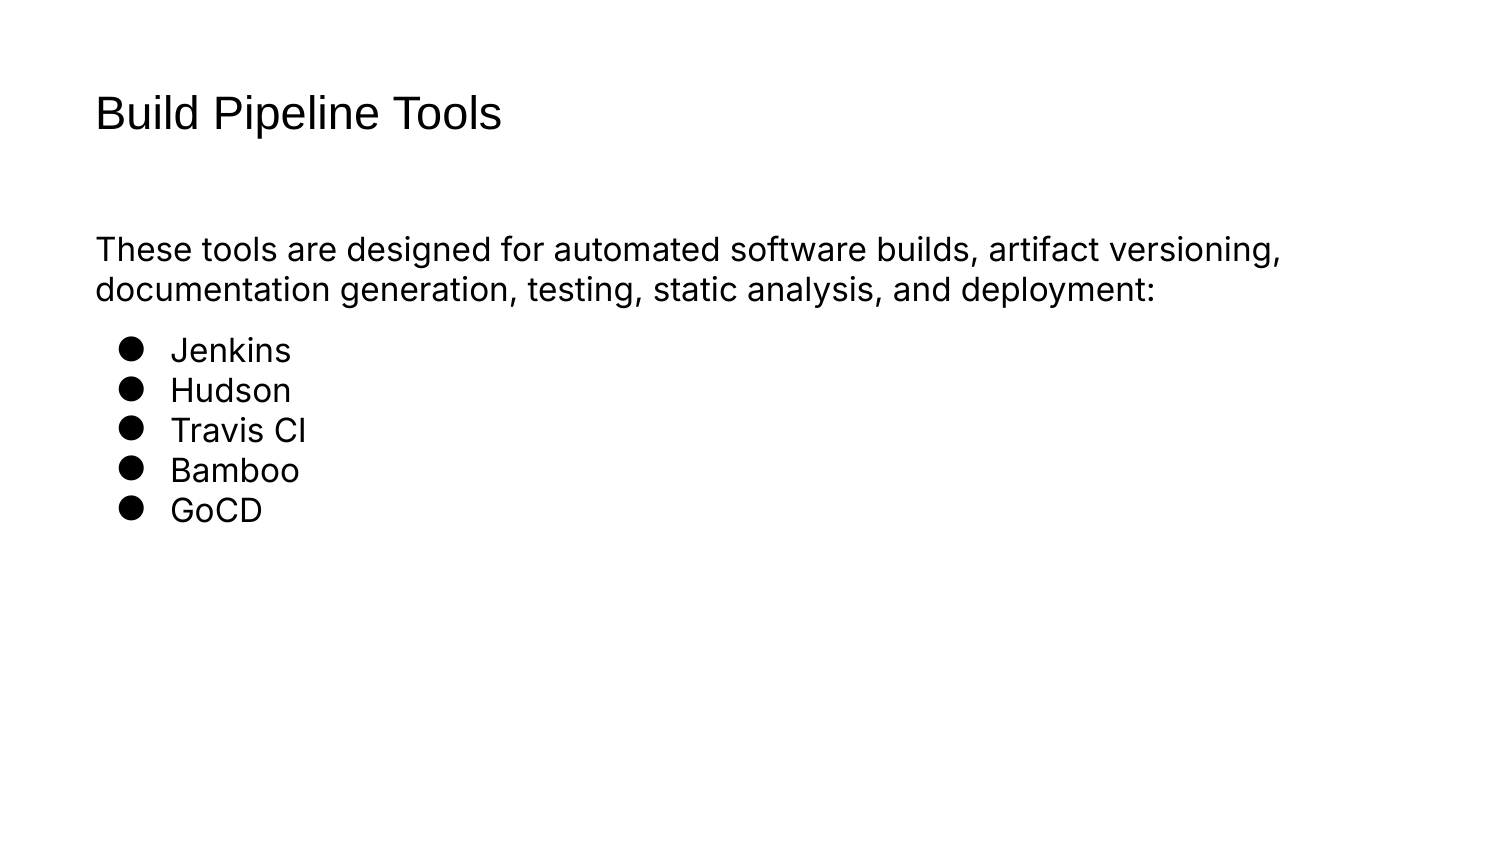

Build Pipeline Tools
These tools are designed for automated software builds, artifact versioning, documentation generation, testing, static analysis, and deployment:
Jenkins
Hudson
Travis CI
Bamboo
GoCD